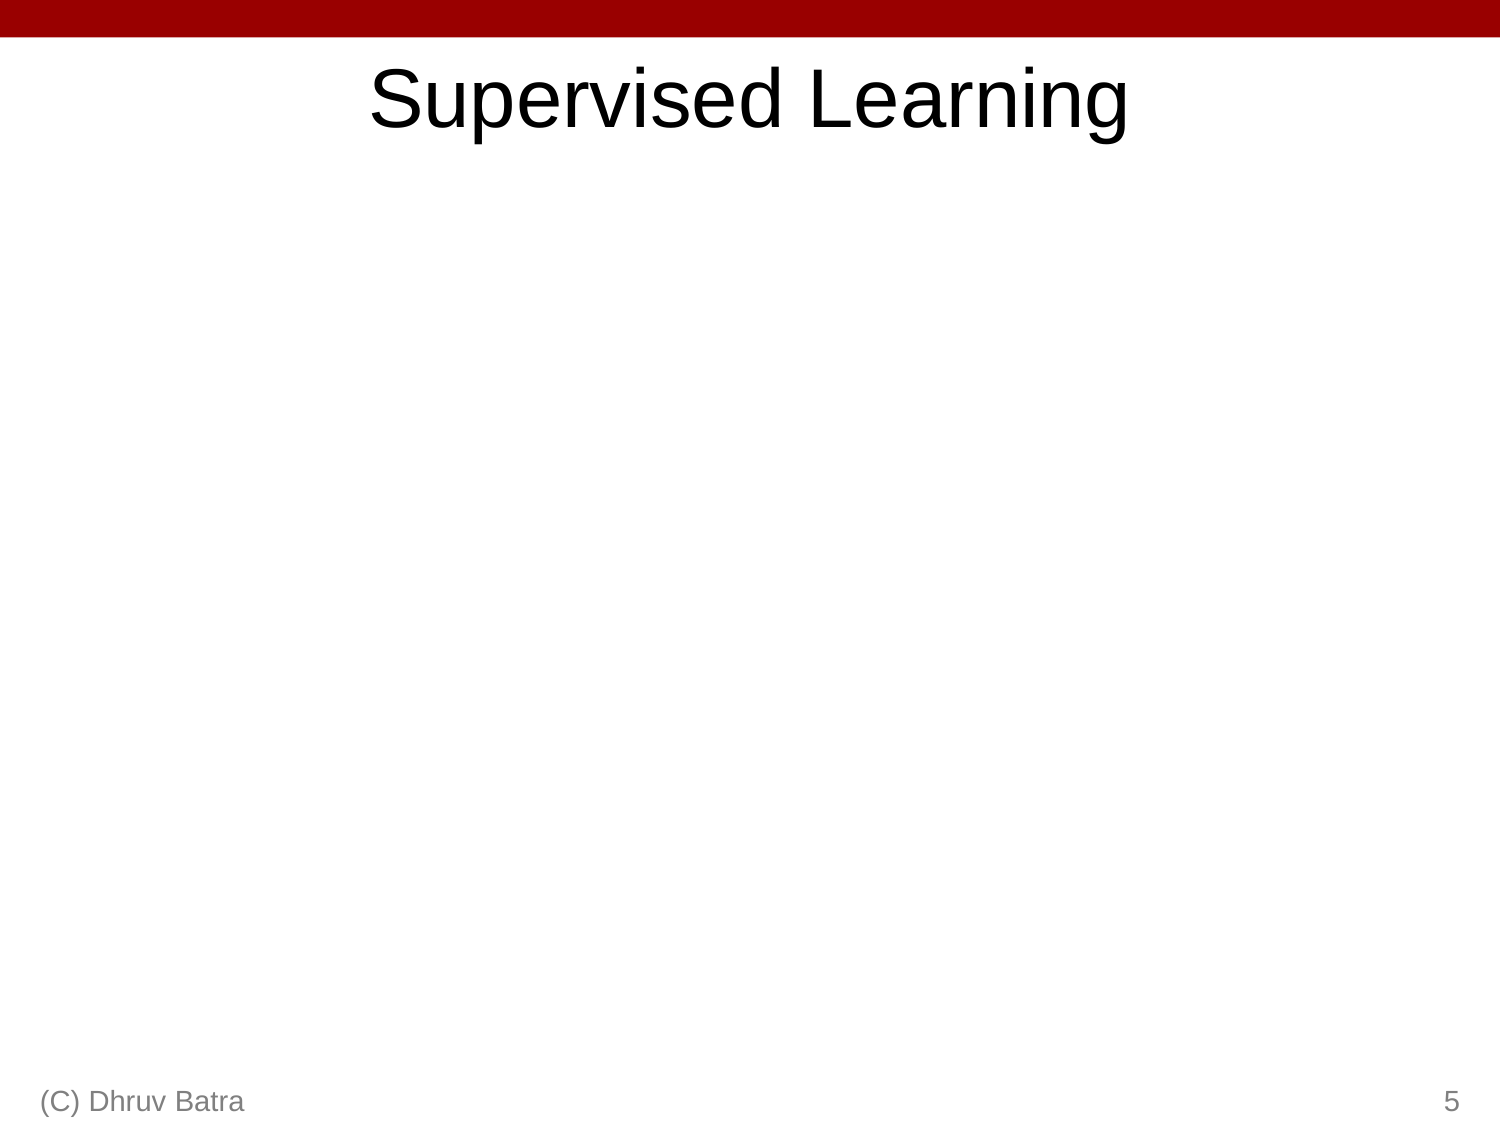

# Supervised Learning

(C) Dhruv Batra
5